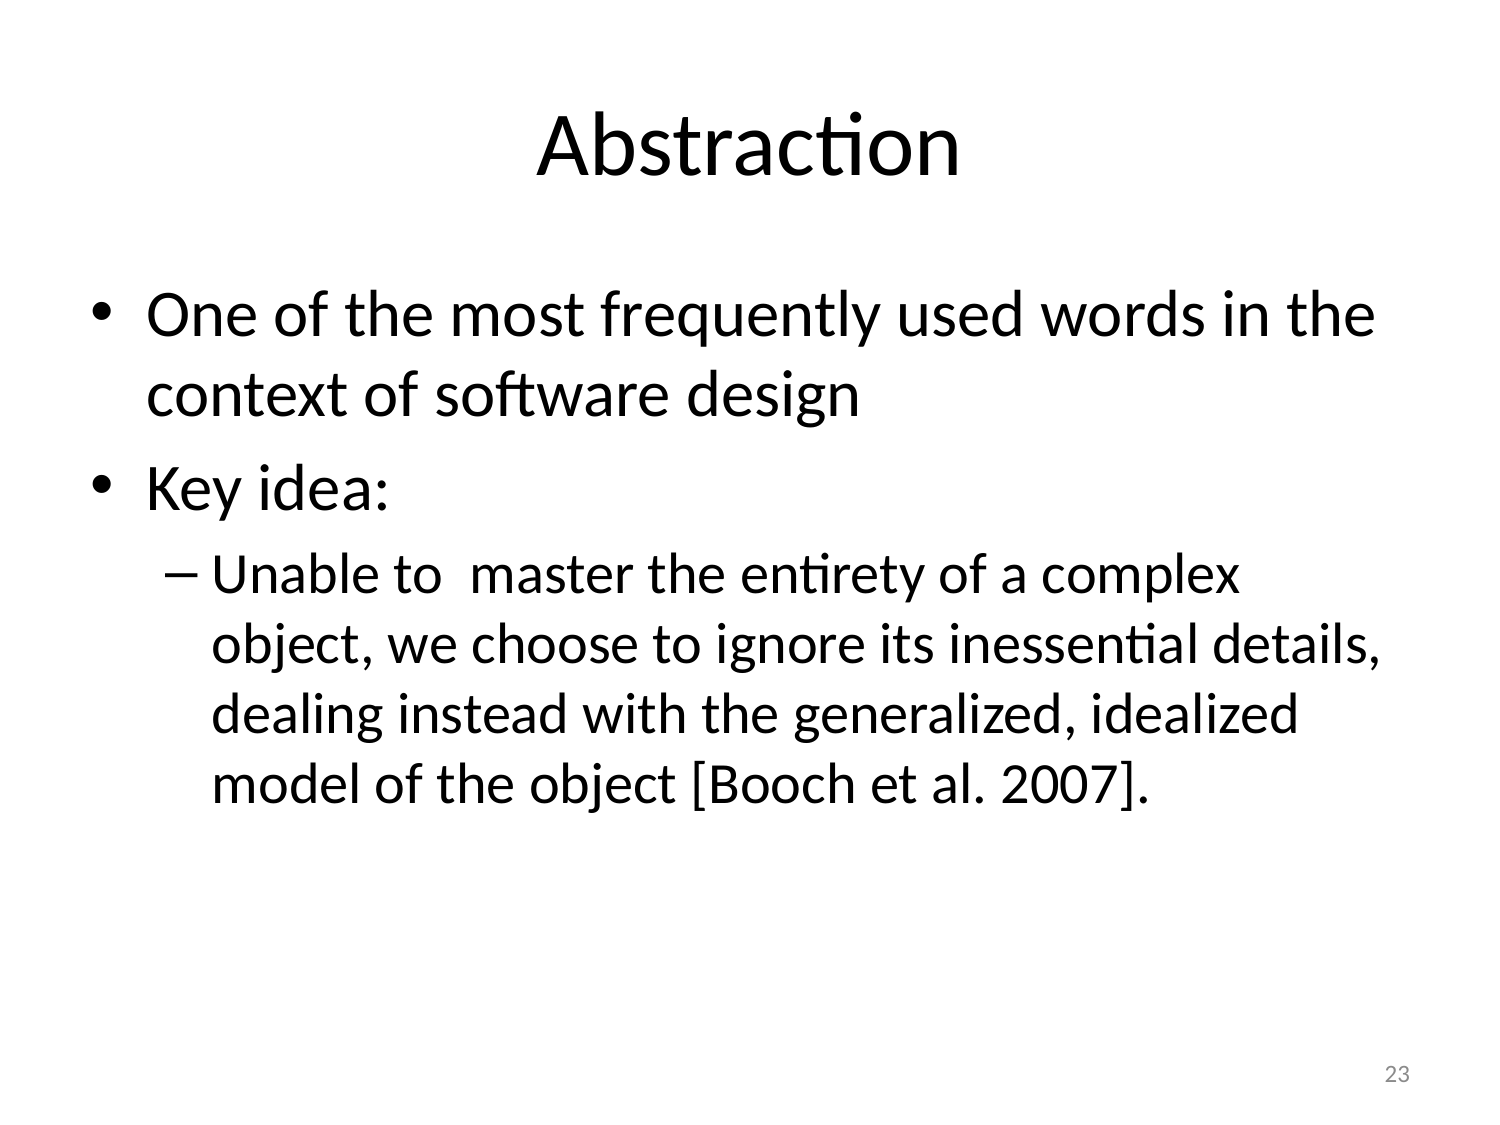

# Abstraction
One of the most frequently used words in the context of software design
Key idea:
Unable to  master the entirety of a complex object, we choose to ignore its inessential details, dealing instead with the generalized, idealized model of the object [Booch et al. 2007].
23